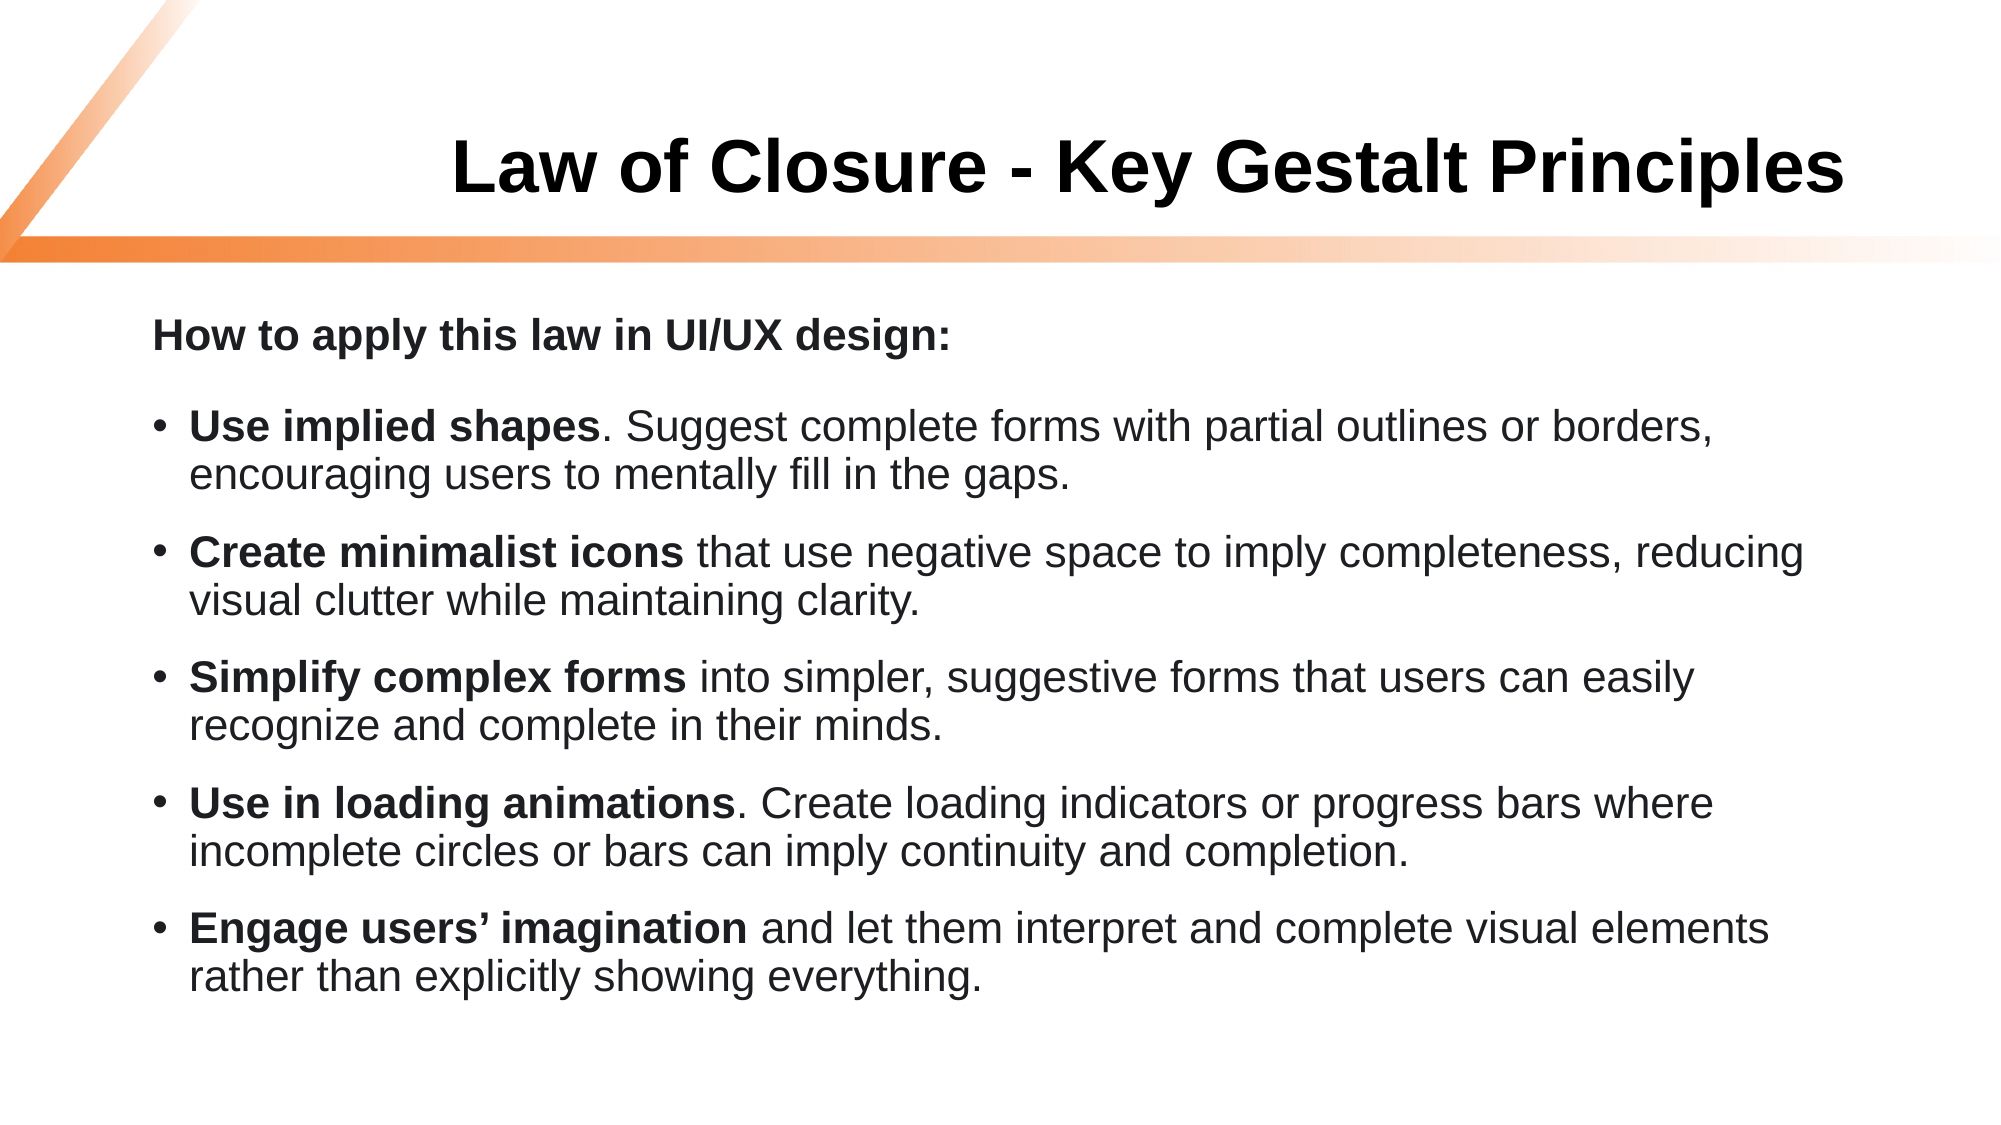

# Law of Closure - Key Gestalt Principles
How to apply this law in UI/UX design:
Use implied shapes. Suggest complete forms with partial outlines or borders, encouraging users to mentally fill in the gaps.
Create minimalist icons that use negative space to imply completeness, reducing visual clutter while maintaining clarity.
Simplify complex forms into simpler, suggestive forms that users can easily recognize and complete in their minds.
Use in loading animations. Create loading indicators or progress bars where incomplete circles or bars can imply continuity and completion.
Engage users’ imagination and let them interpret and complete visual elements rather than explicitly showing everything.